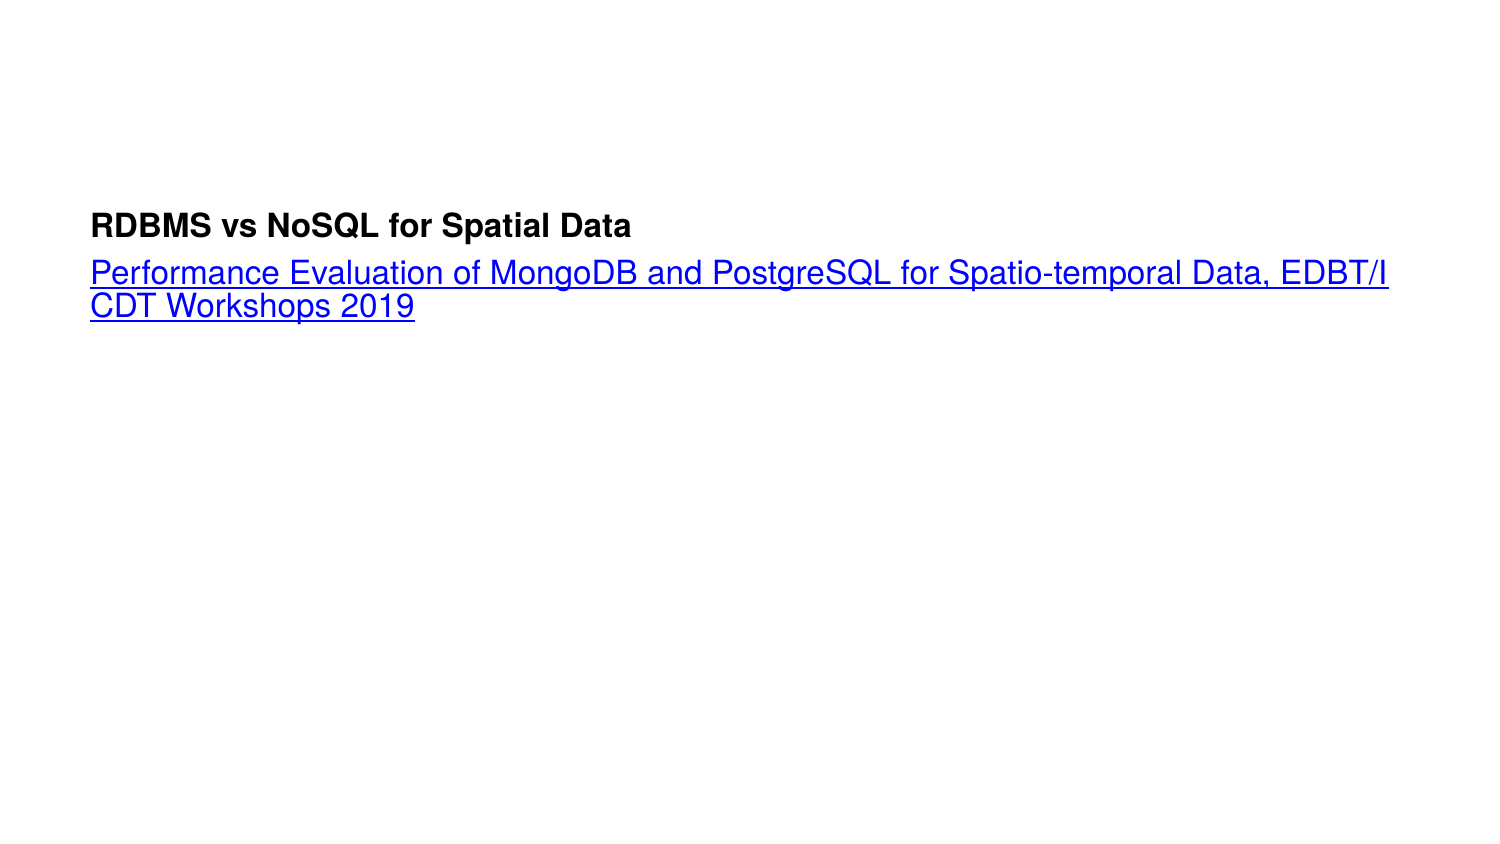

RDBMS vs NoSQL for Spatial Data
Performance Evaluation of MongoDB and PostgreSQL for Spatio-temporal Data, EDBT/ICDT Workshops 2019